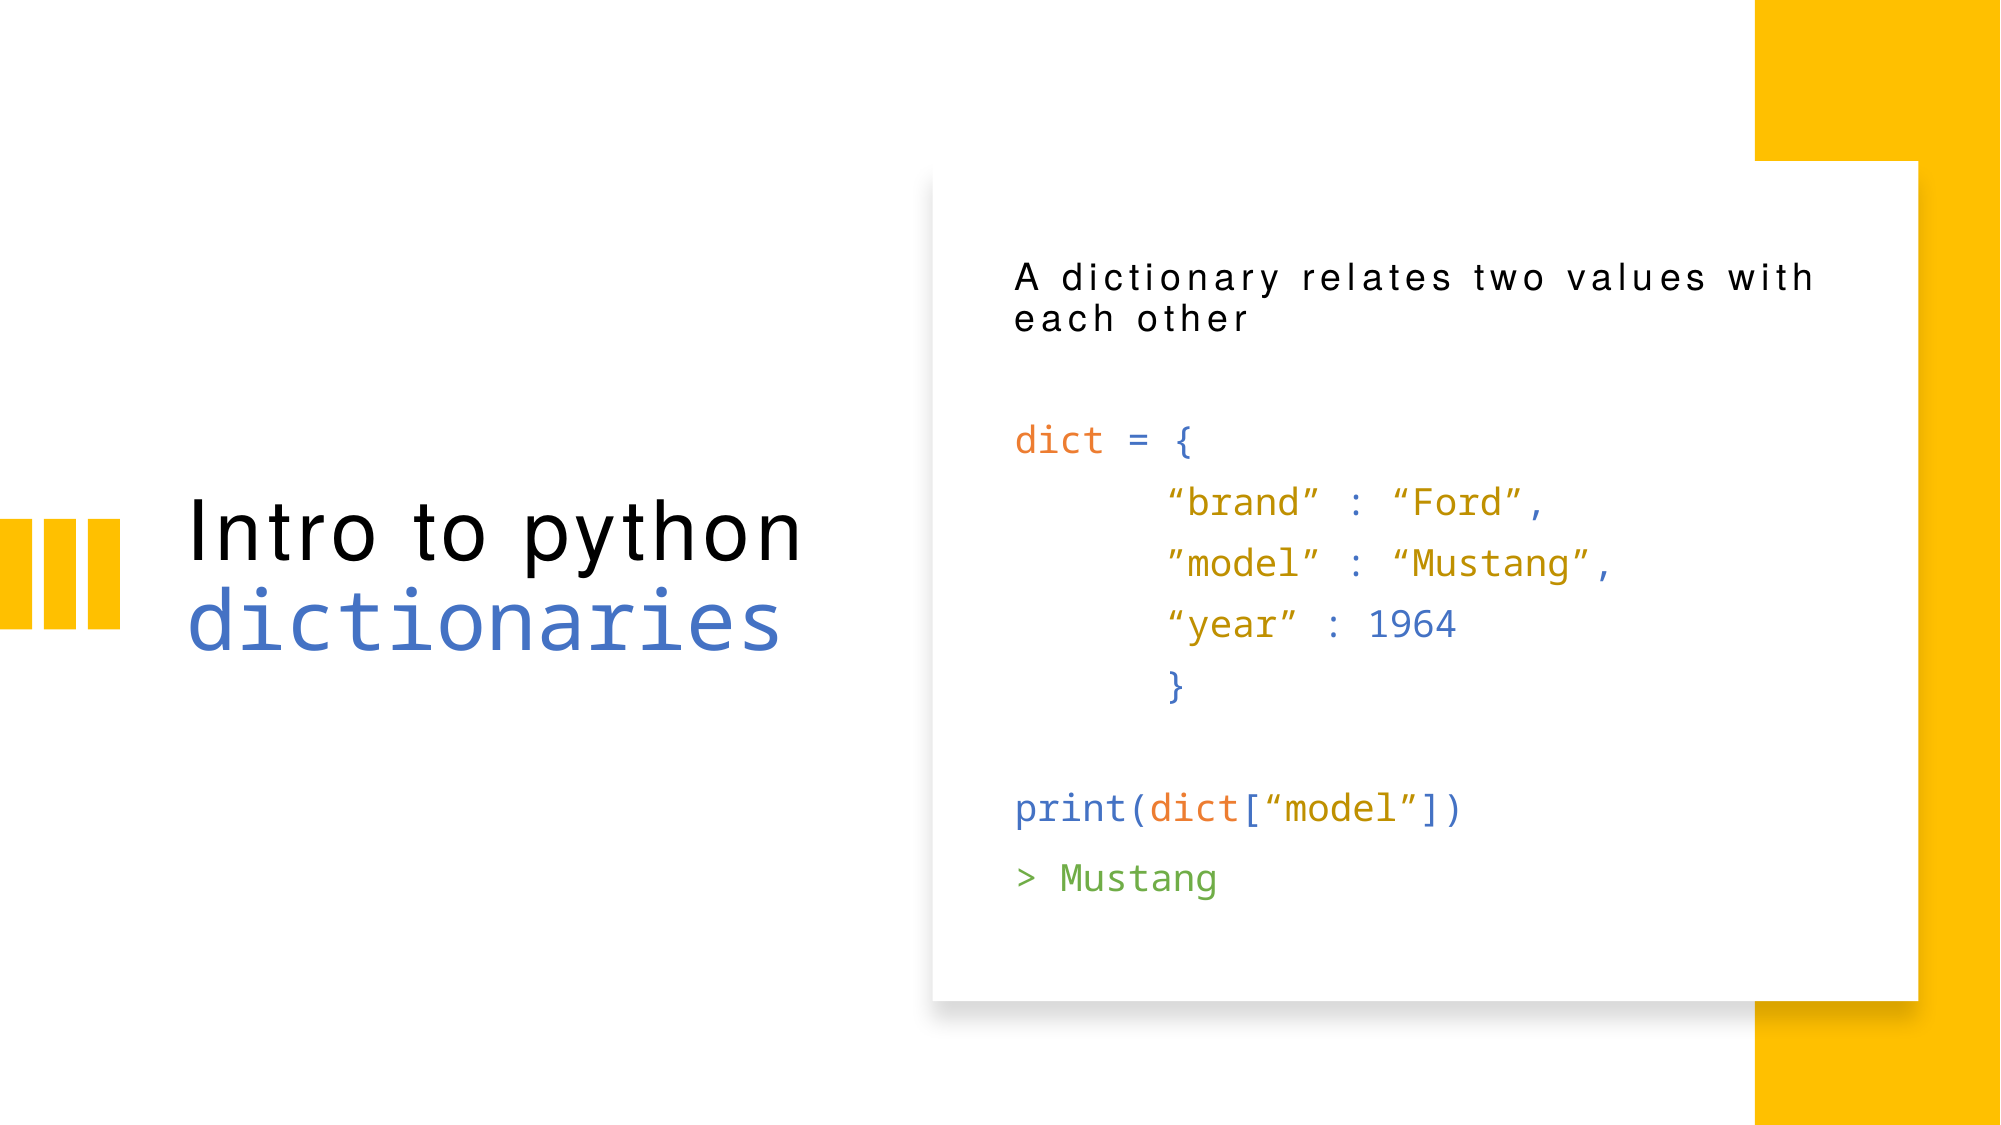

# Intro to python dictionaries
A dictionary relates two values with each other

dict = {
	“brand” : “Ford”,
	”model” : “Mustang”,
	“year” : 1964
	}

print(dict[“model”])

> Mustang